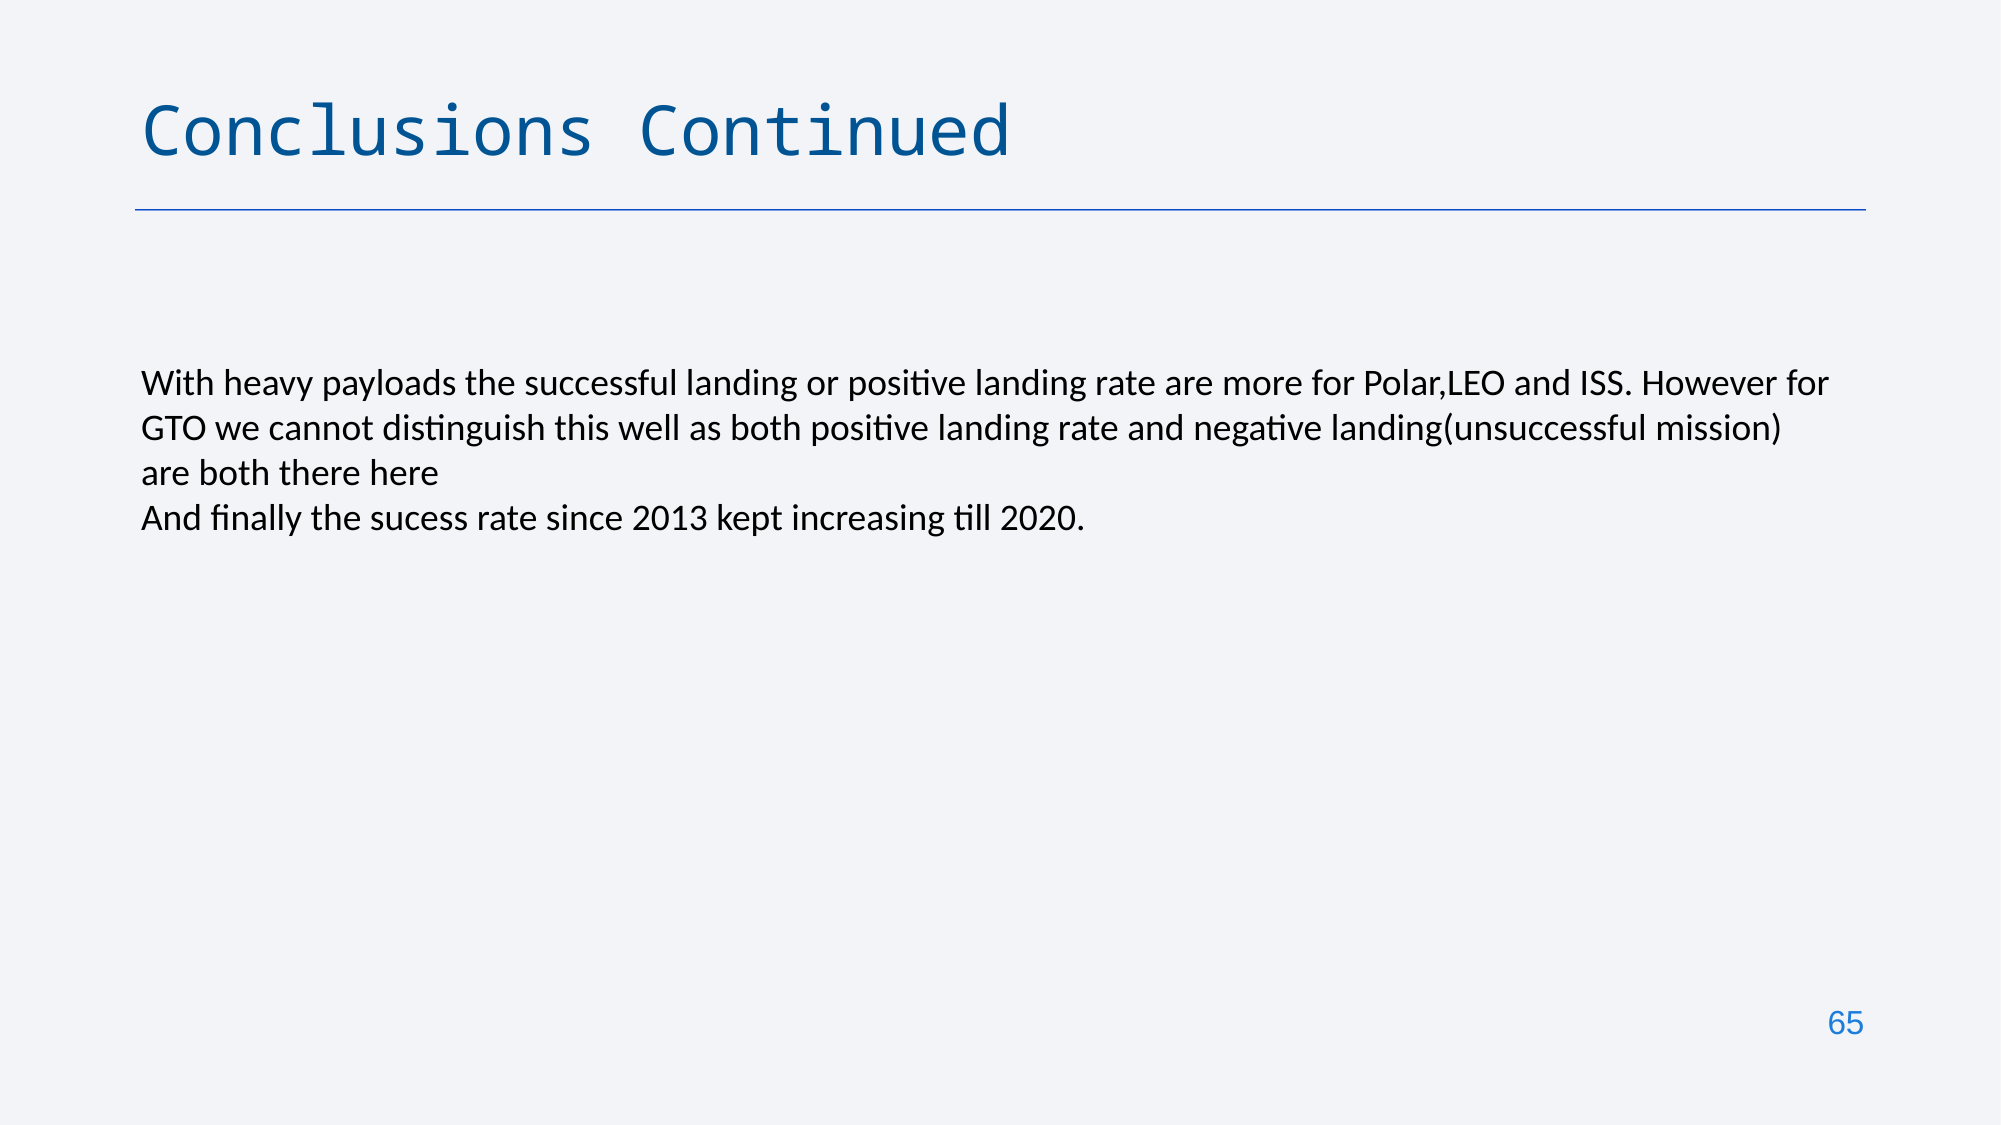

Conclusions Continued

With heavy payloads the successful landing or positive landing rate are more for Polar,LEO and ISS. However for GTO we cannot distinguish this well as both positive landing rate and negative landing(unsuccessful mission) are both there here
And finally the sucess rate since 2013 kept increasing till 2020.
65